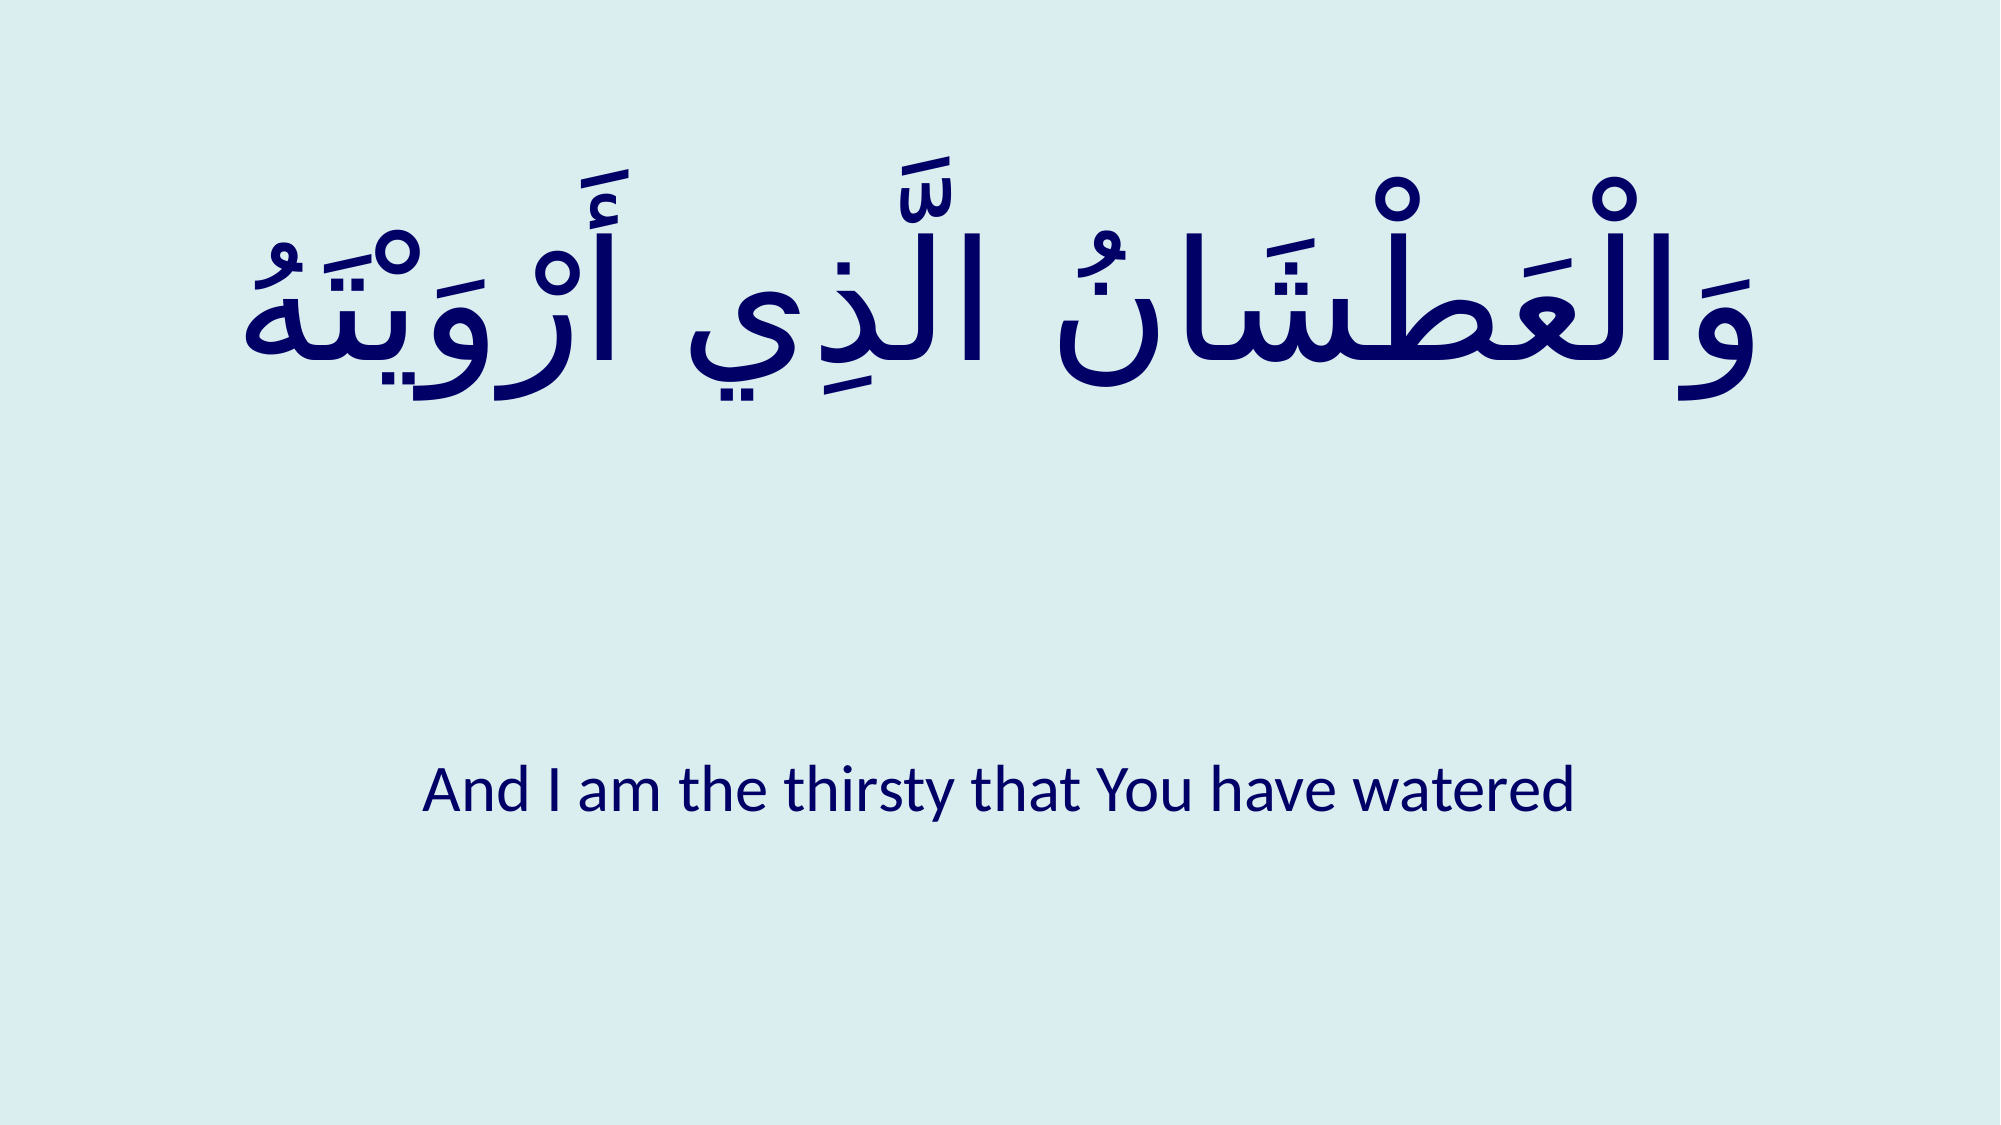

# وَالْعَطْشَانُ الَّذِي أَرْوَيْتَهُ
And I am the thirsty that You have watered